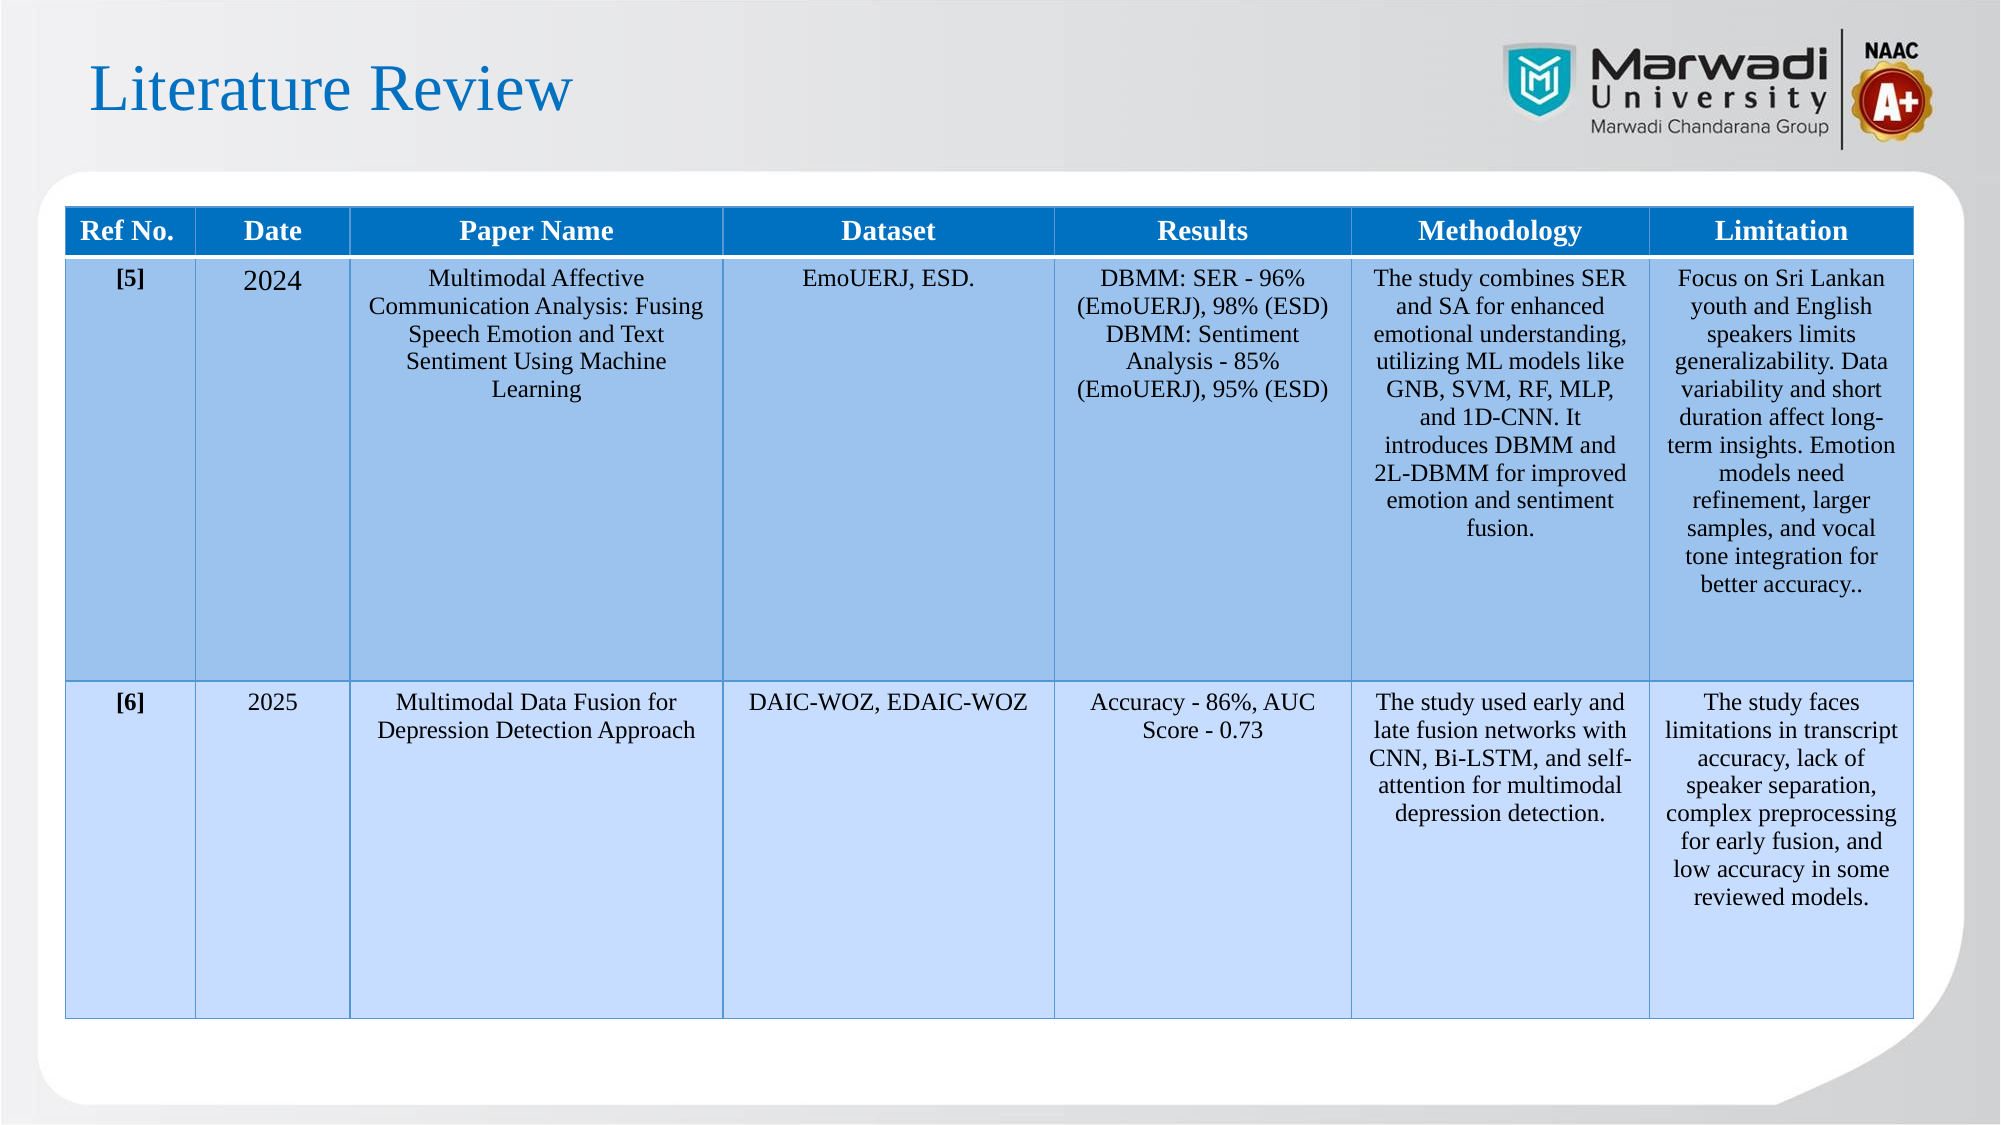

# Literature Review
| Ref No. | Date | Paper Name | Dataset | Results | Methodology | Limitation |
| --- | --- | --- | --- | --- | --- | --- |
| [5] | 2024 | Multimodal Affective Communication Analysis: Fusing Speech Emotion and Text Sentiment Using Machine Learning | EmoUERJ, ESD. | DBMM: SER - 96% (EmoUERJ), 98% (ESD) DBMM: Sentiment Analysis - 85% (EmoUERJ), 95% (ESD) | The study combines SER and SA for enhanced emotional understanding, utilizing ML models like GNB, SVM, RF, MLP, and 1D-CNN. It introduces DBMM and 2L-DBMM for improved emotion and sentiment fusion. | Focus on Sri Lankan youth and English speakers limits generalizability. Data variability and short duration affect long-term insights. Emotion models need refinement, larger samples, and vocal tone integration for better accuracy.. |
| [6] | 2025 | Multimodal Data Fusion for Depression Detection Approach | DAIC-WOZ, EDAIC-WOZ | Accuracy - 86%, AUC Score - 0.73 | The study used early and late fusion networks with CNN, Bi-LSTM, and self-attention for multimodal depression detection. | The study faces limitations in transcript accuracy, lack of speaker separation, complex preprocessing for early fusion, and low accuracy in some reviewed models. |